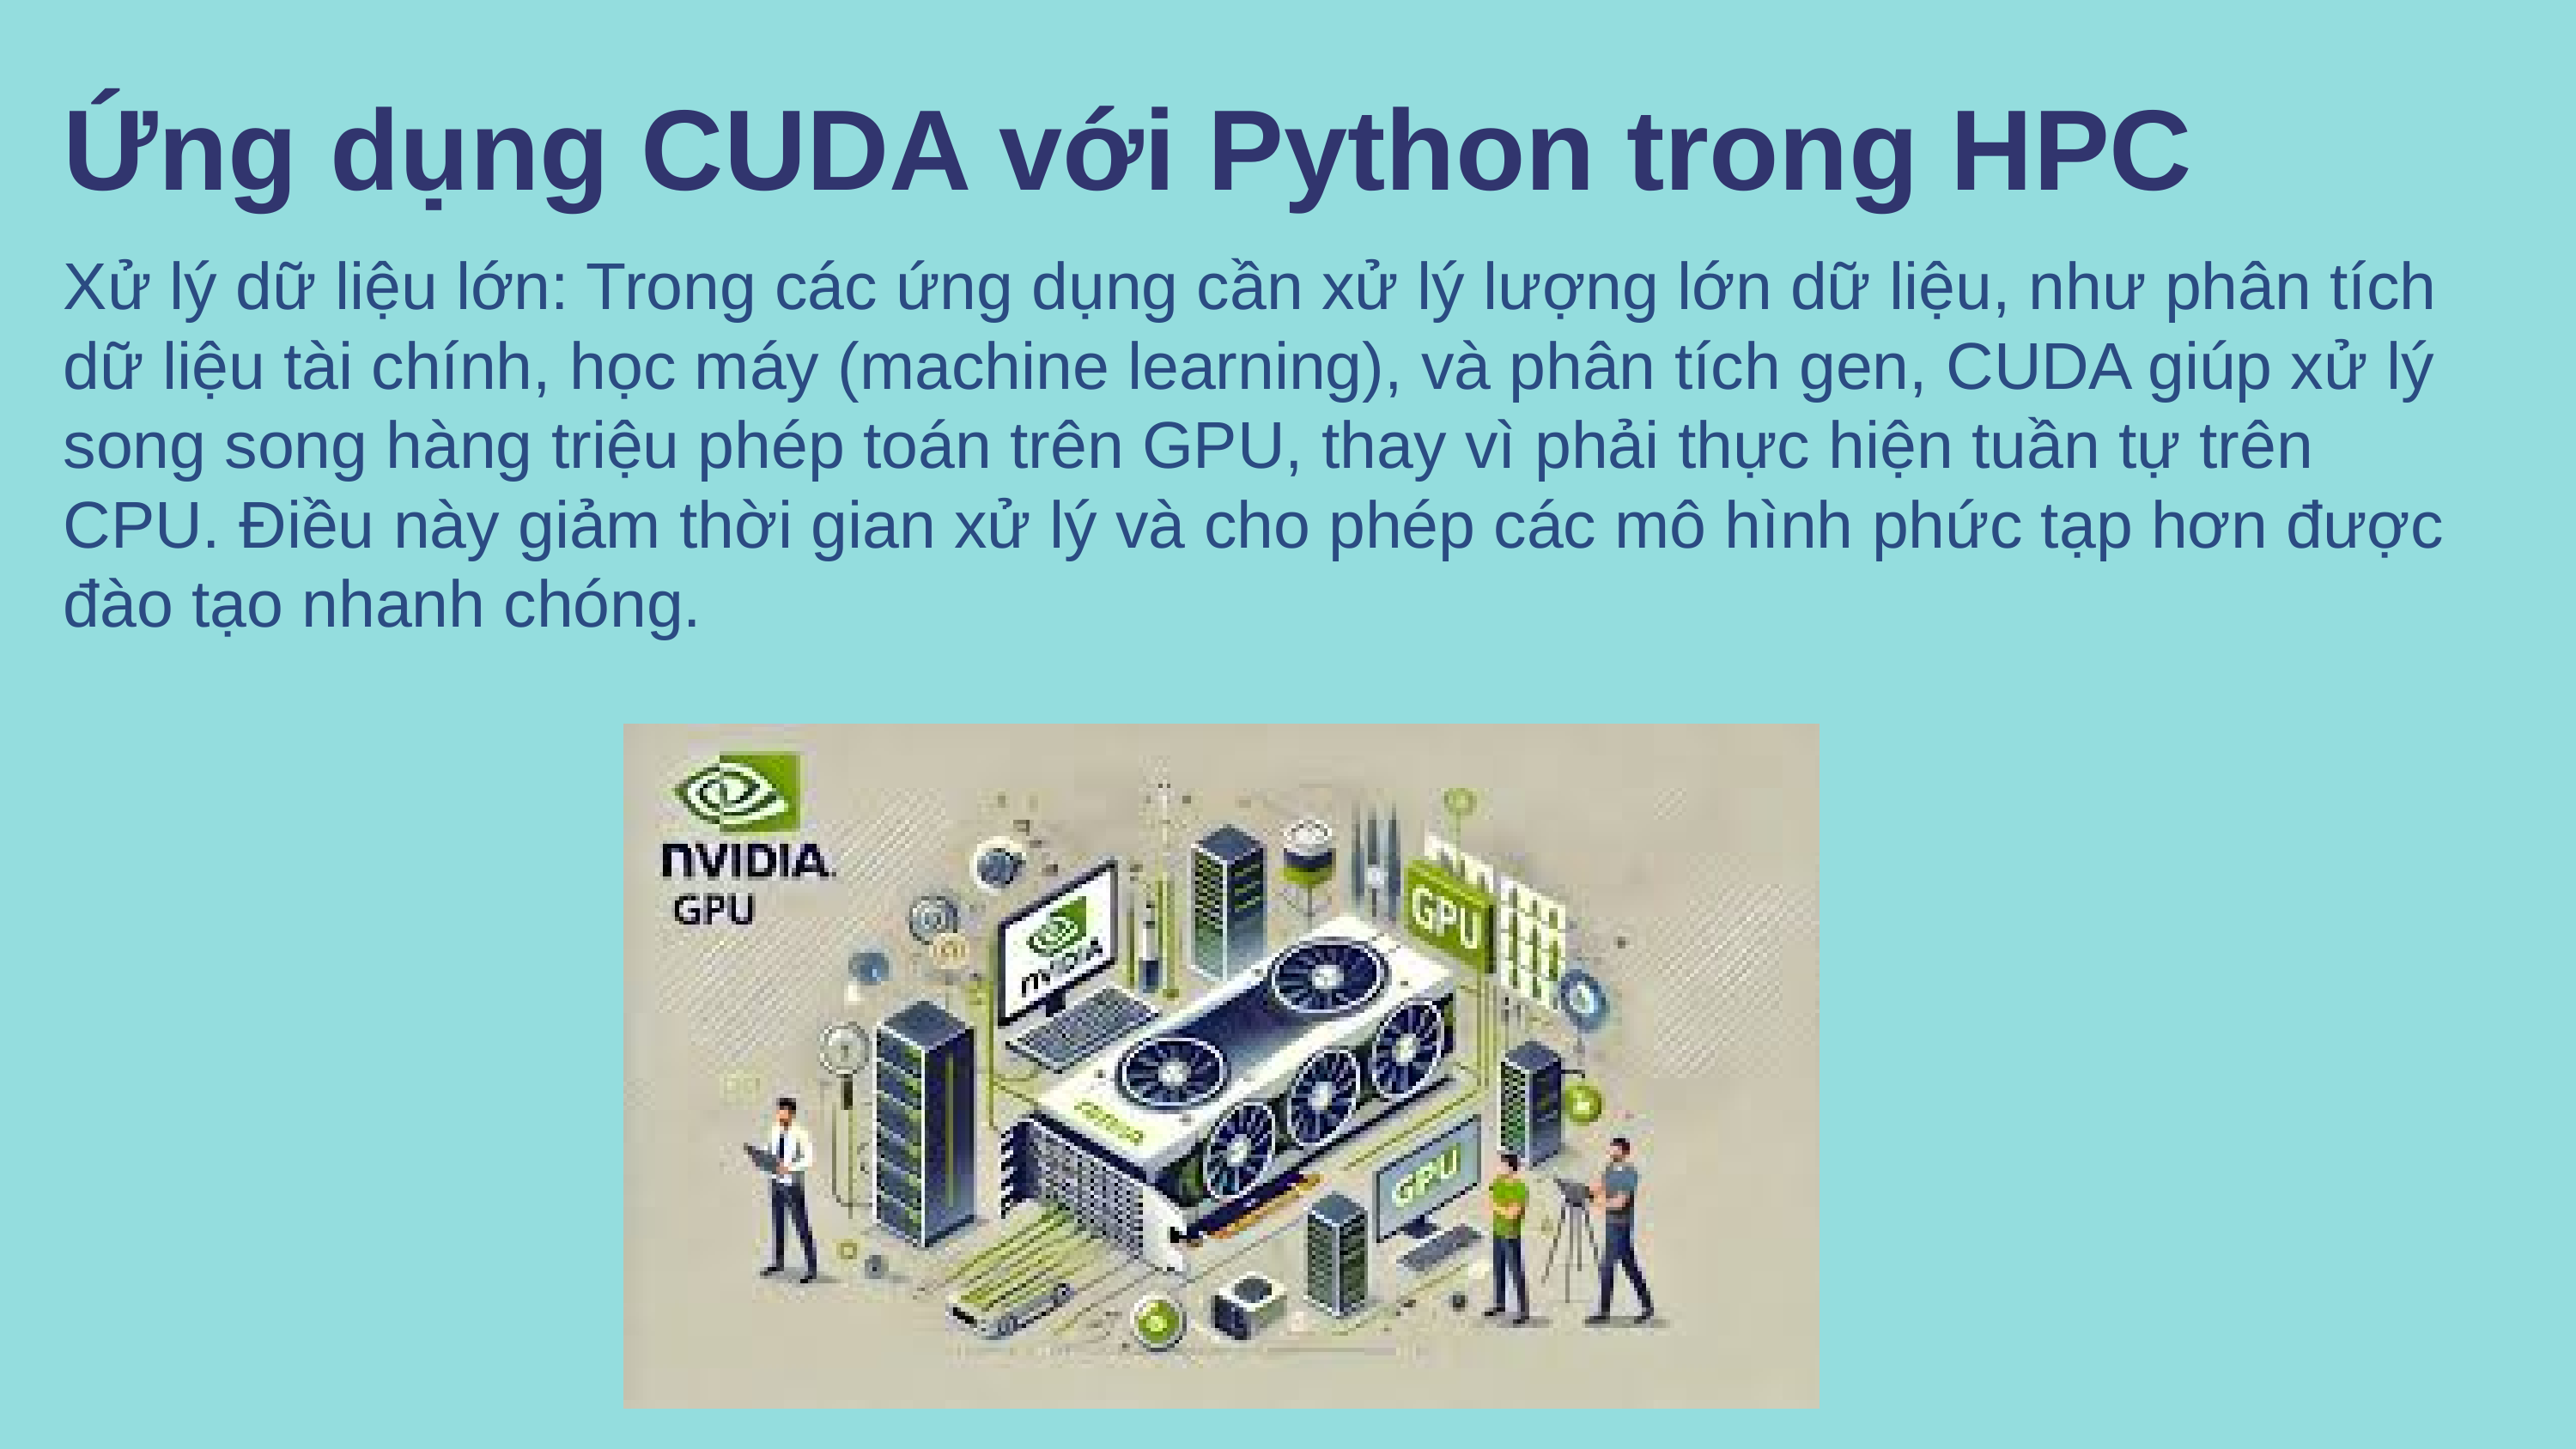

Ứng dụng CUDA với Python trong HPC
Xử lý dữ liệu lớn: Trong các ứng dụng cần xử lý lượng lớn dữ liệu, như phân tích dữ liệu tài chính, học máy (machine learning), và phân tích gen, CUDA giúp xử lý song song hàng triệu phép toán trên GPU, thay vì phải thực hiện tuần tự trên CPU. Điều này giảm thời gian xử lý và cho phép các mô hình phức tạp hơn được đào tạo nhanh chóng.